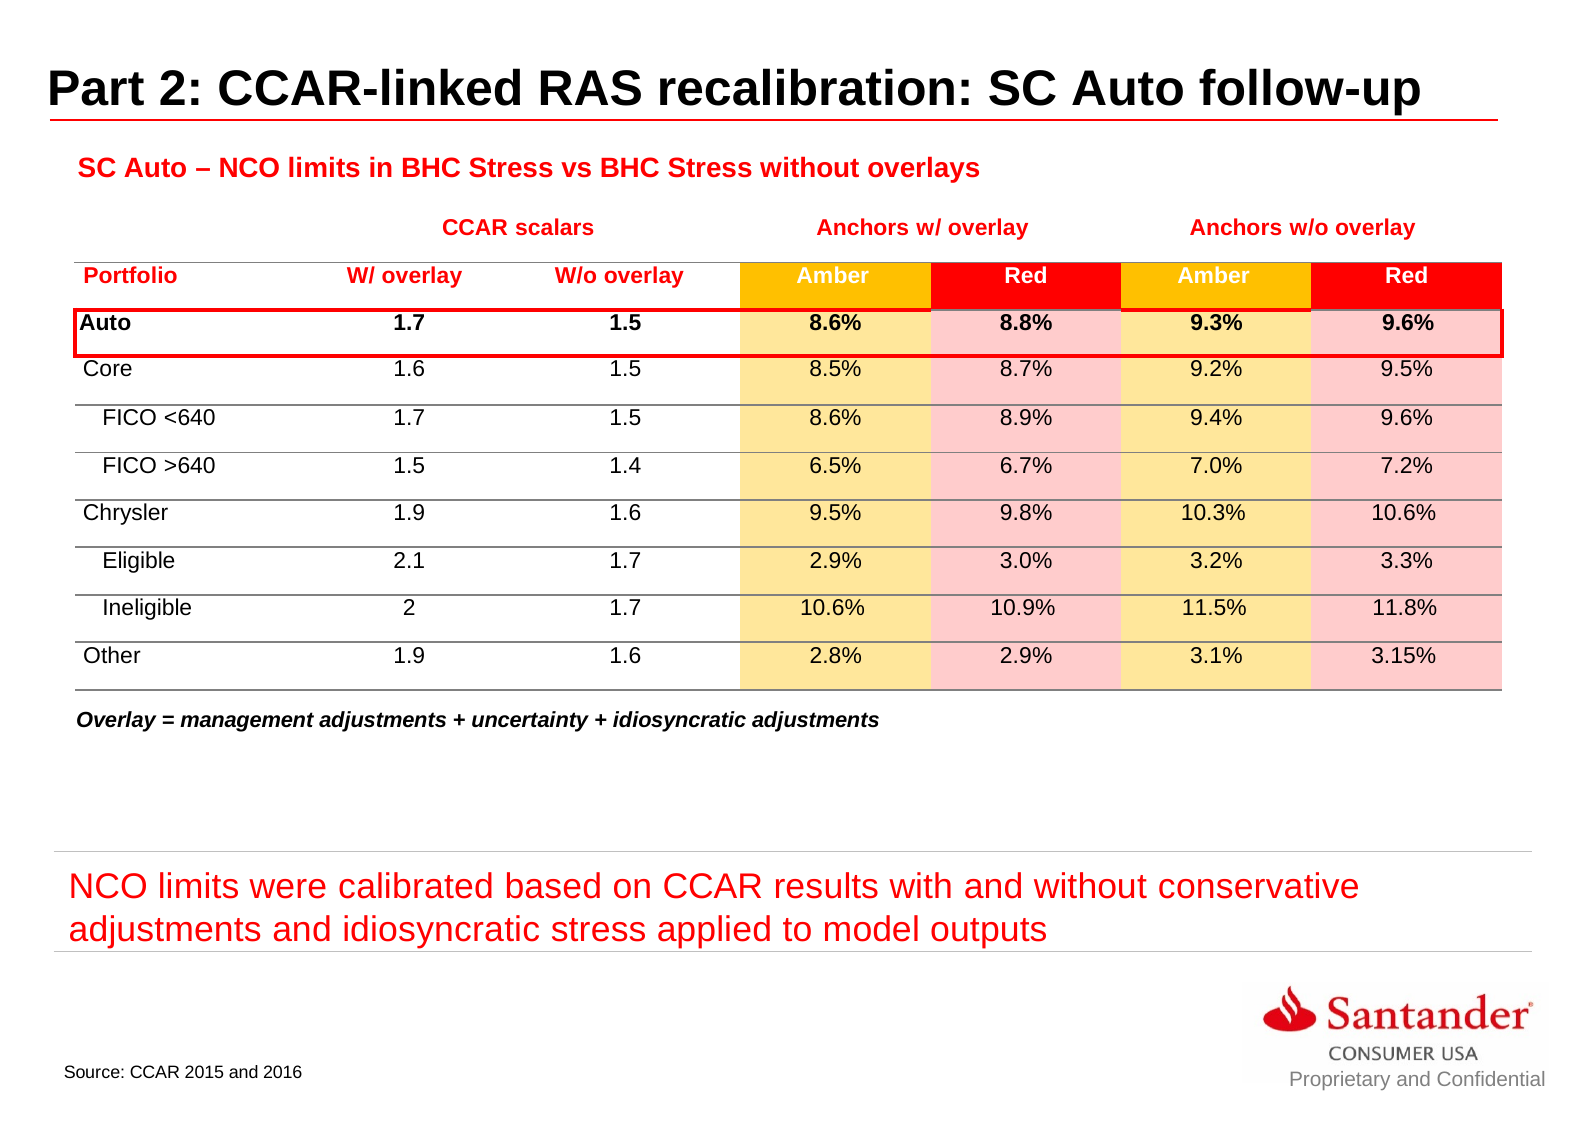

Part 2: CCAR-linked RAS recalibration: SC Auto follow-up
SC Auto – NCO limits in BHC Stress vs BHC Stress without overlays
|  | CCAR scalars |  | Anchors w/ overlay |  | Anchors w/o overlay |  |
| --- | --- | --- | --- | --- | --- | --- |
| Portfolio | W/ overlay | W/o overlay | Amber | Red | Amber | Red |
| Auto | 1.7 | 1.5 | 8.6% | 8.8% | 9.3% | 9.6% |
| Core | 1.6 | 1.5 | 8.5% | 8.7% | 9.2% | 9.5% |
| FICO <640 | 1.7 | 1.5 | 8.6% | 8.9% | 9.4% | 9.6% |
| FICO >640 | 1.5 | 1.4 | 6.5% | 6.7% | 7.0% | 7.2% |
| Chrysler | 1.9 | 1.6 | 9.5% | 9.8% | 10.3% | 10.6% |
| Eligible | 2.1 | 1.7 | 2.9% | 3.0% | 3.2% | 3.3% |
| Ineligible | 2 | 1.7 | 10.6% | 10.9% | 11.5% | 11.8% |
| Other | 1.9 | 1.6 | 2.8% | 2.9% | 3.1% | 3.15% |
Overlay = management adjustments + uncertainty + idiosyncratic adjustments

NCO limits were calibrated based on CCAR results with and without conservative adjustments and idiosyncratic stress applied to model outputs

Proprietary and Confidential
Source: CCAR 2015 and 2016